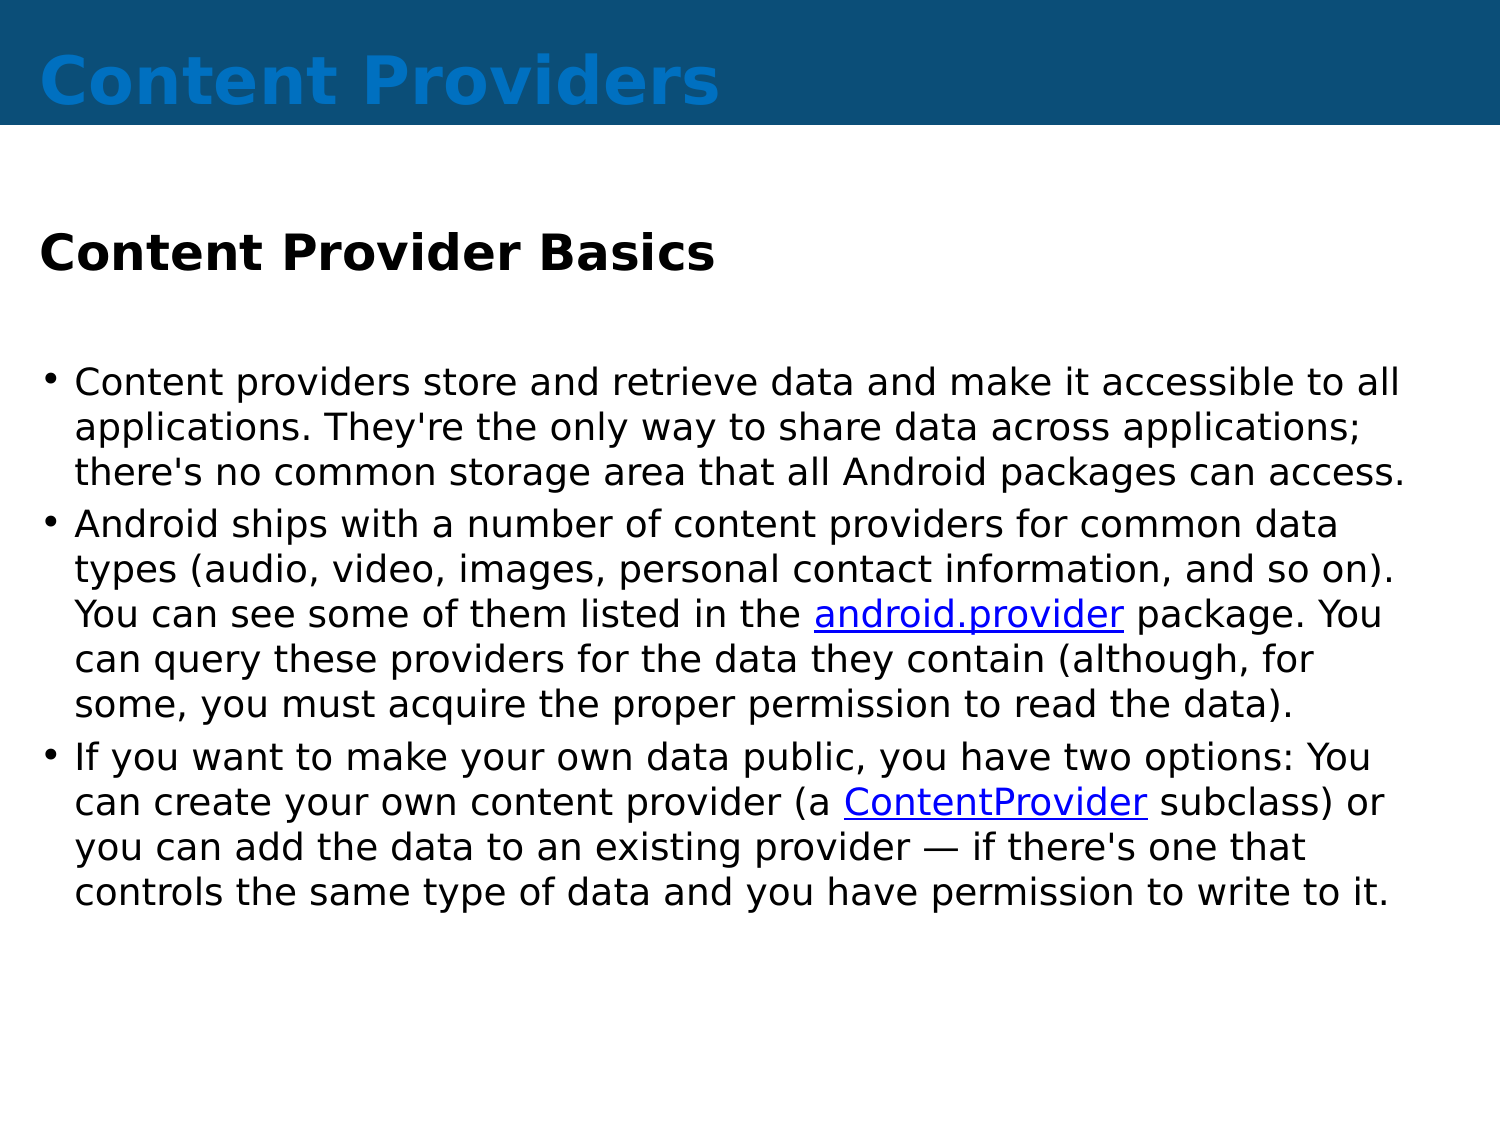

# Content Providers
Content Provider Basics
Content providers store and retrieve data and make it accessible to all applications. They're the only way to share data across applications; there's no common storage area that all Android packages can access.
Android ships with a number of content providers for common data types (audio, video, images, personal contact information, and so on). You can see some of them listed in the android.provider package. You can query these providers for the data they contain (although, for some, you must acquire the proper permission to read the data).
If you want to make your own data public, you have two options: You can create your own content provider (a ContentProvider subclass) or you can add the data to an existing provider — if there's one that controls the same type of data and you have permission to write to it.